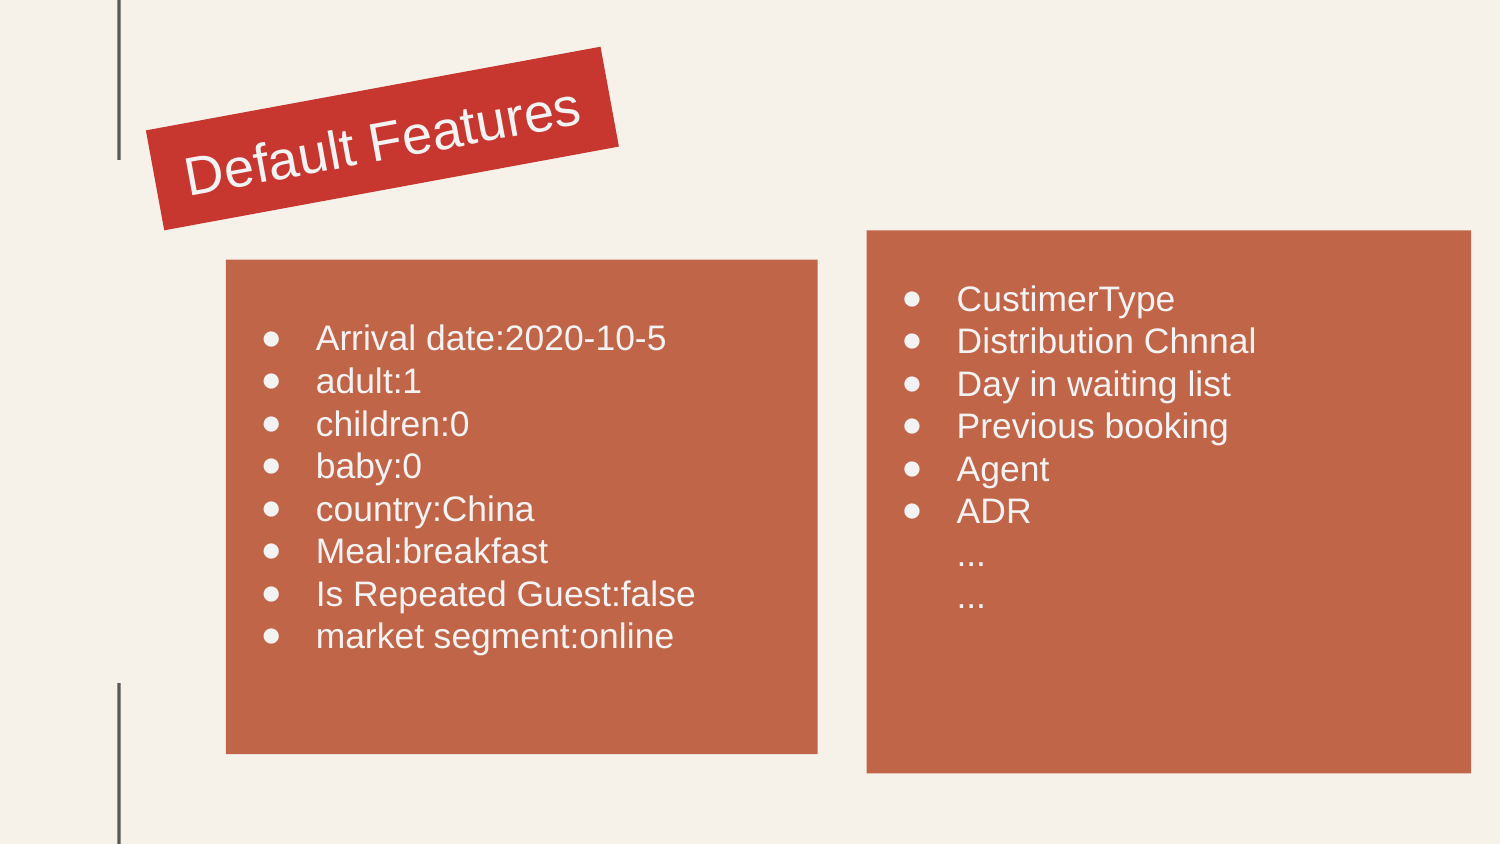

Default Features
CustimerType
Distribution Chnnal
Day in waiting list
Previous booking
Agent
ADR
...
...

Arrival date:2020-10-5
adult:1
children:0
baby:0
country:China
Meal:breakfast
Is Repeated Guest:false
market segment:online

#